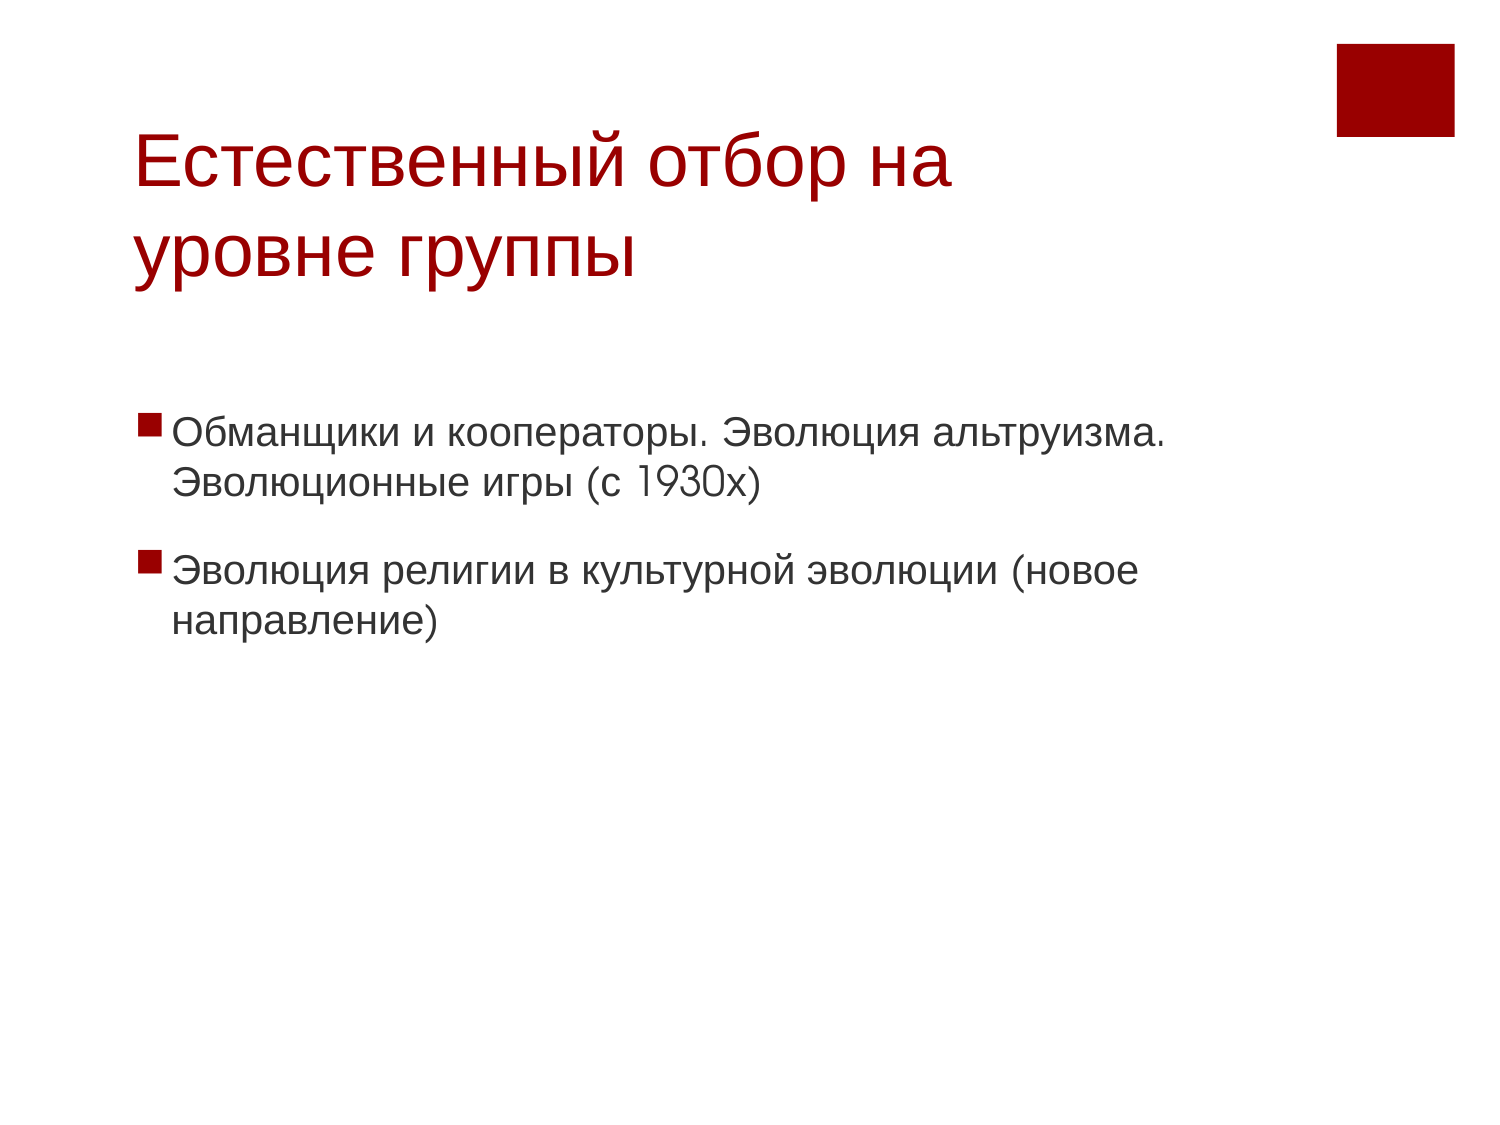

Естественный отбор на уровне группы
Обманщики и кооператоры. Эволюция альтруизма. Эволюционные игры (с 1930х)
Эволюция религии в культурной эволюции (новое направление)